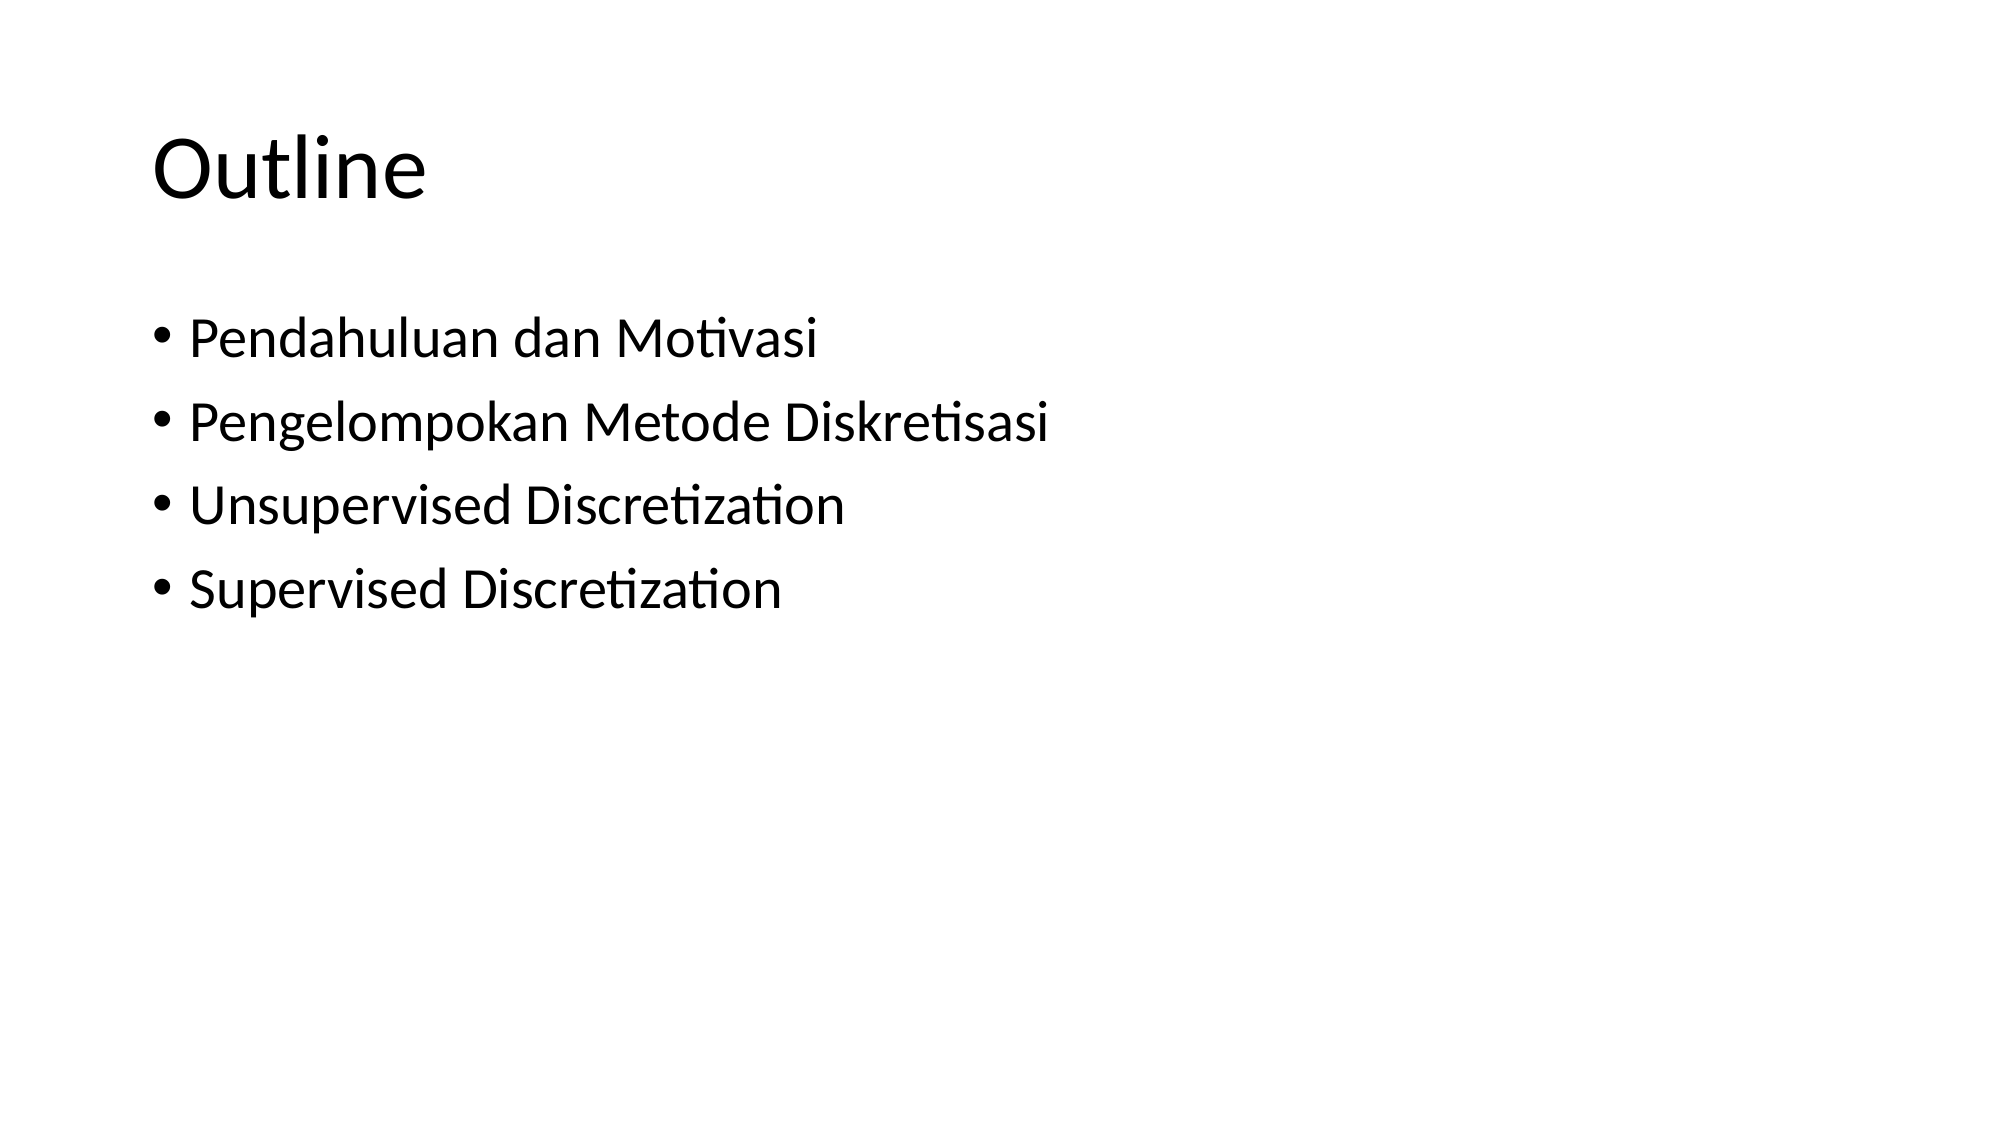

# Outline
Pendahuluan dan Motivasi
Pengelompokan Metode Diskretisasi
Unsupervised Discretization
Supervised Discretization